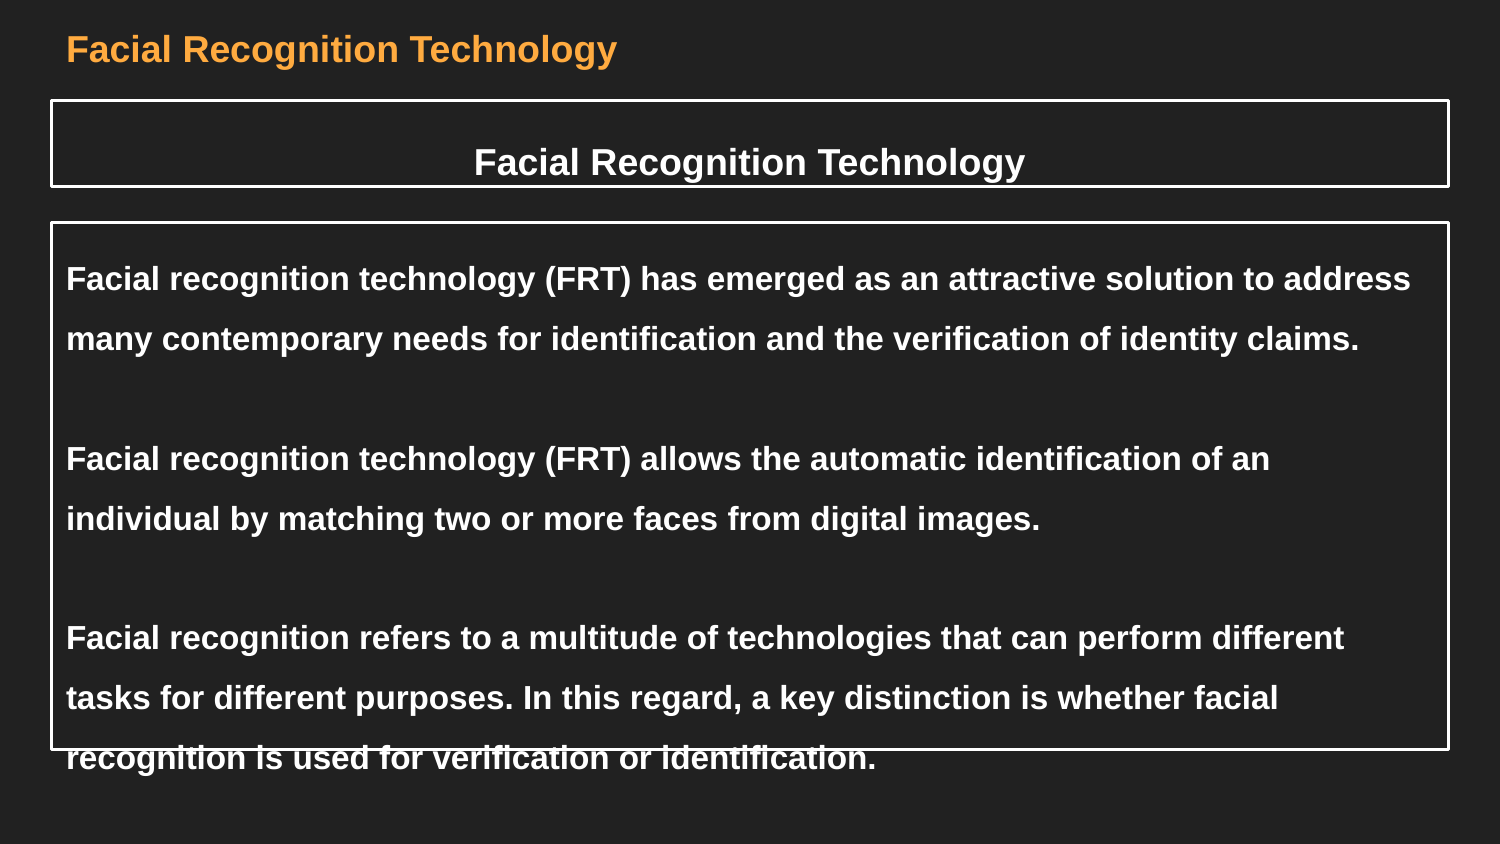

# Facial Recognition Technology
Facial Recognition Technology
Facial recognition technology (FRT) has emerged as an attractive solution to address many contemporary needs for identification and the verification of identity claims.

Facial recognition technology (FRT) allows the automatic identification of an individual by matching two or more faces from digital images.

Facial recognition refers to a multitude of technologies that can perform different tasks for different purposes. In this regard, a key distinction is whether facial recognition is used for verification or identification.